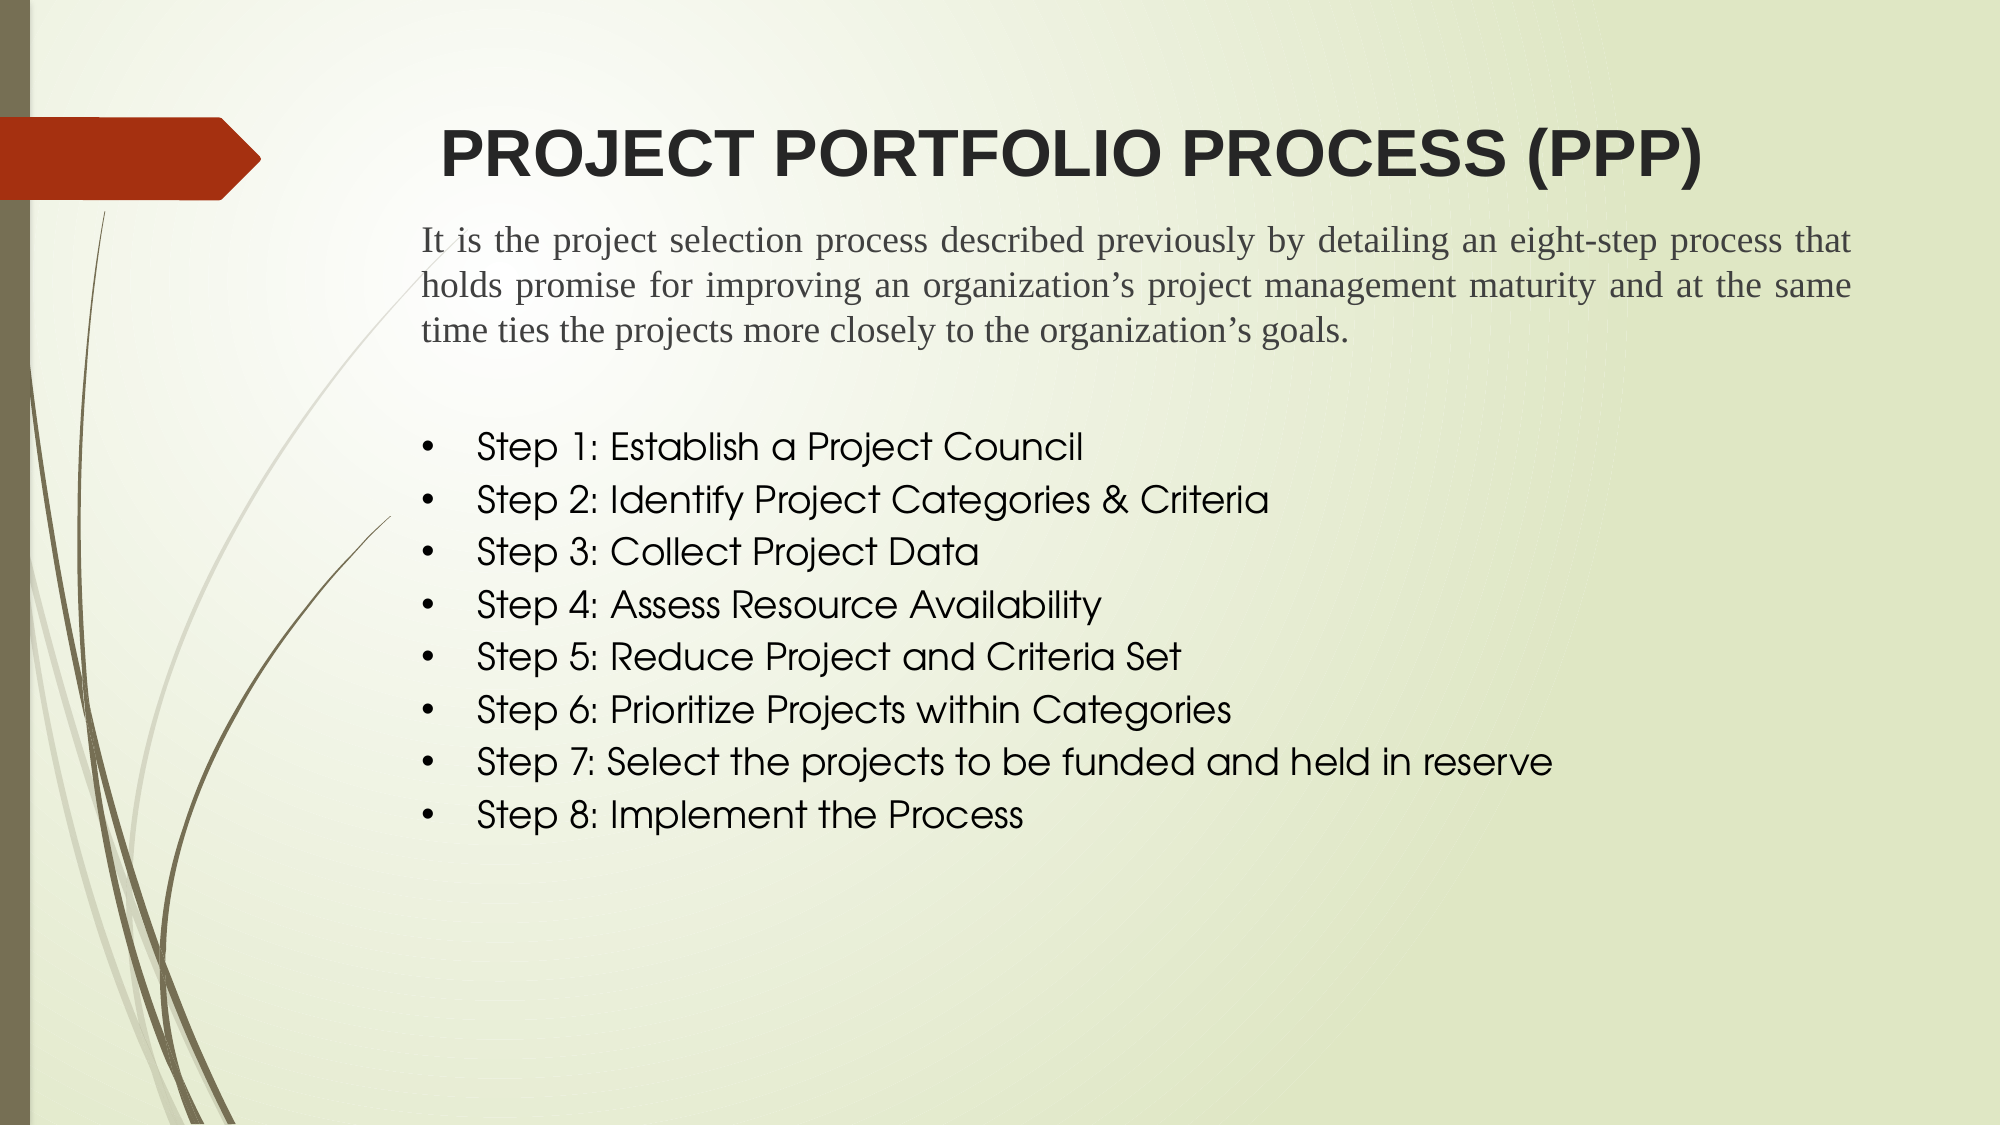

# PROJECT PORTFOLIO PROCESS (PPP)
It is the project selection process described previously by detailing an eight-step process that holds promise for improving an organization’s project management maturity and at the same time ties the projects more closely to the organization’s goals.

Step 1: Establish a Project Council
Step 2: Identify Project Categories & Criteria
Step 3: Collect Project Data
Step 4: Assess Resource Availability
Step 5: Reduce Project and Criteria Set
Step 6: Prioritize Projects within Categories
Step 7: Select the projects to be funded and held in reserve
Step 8: Implement the Process